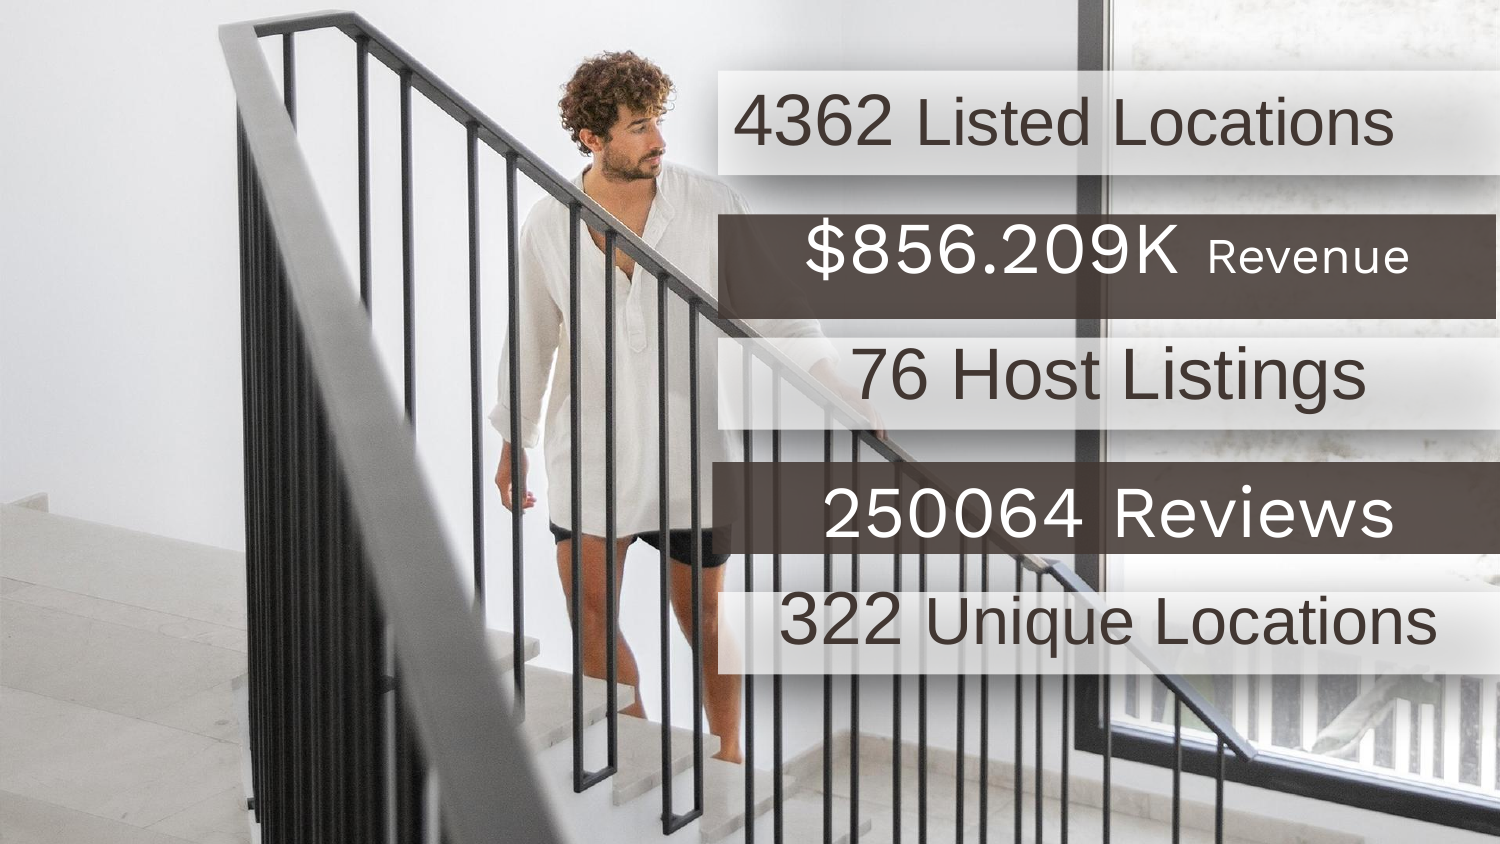

# 4362 Listed Locations
$856.209K Revenue

76 Host Listings
250064 Reviews
322 Unique Locations